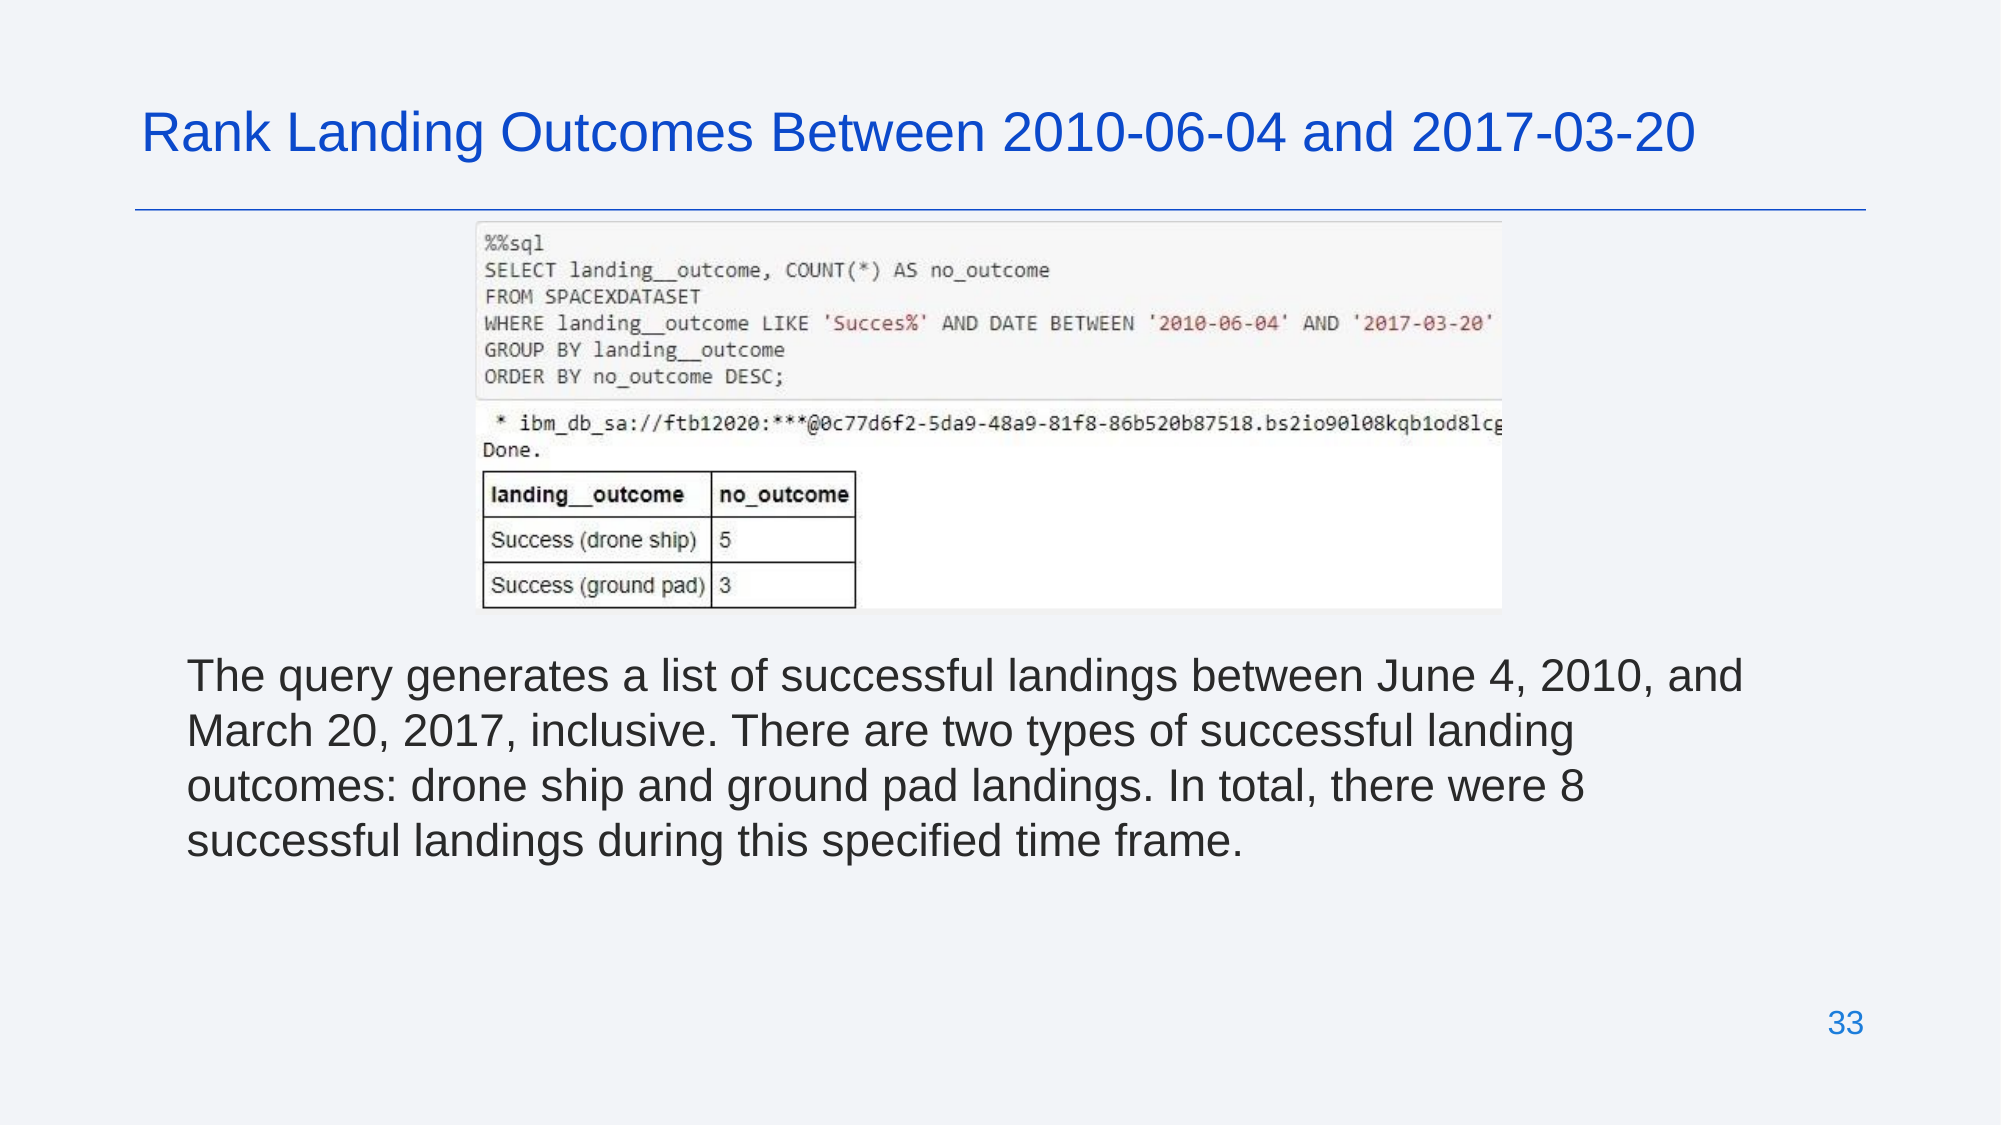

Rank Landing Outcomes Between 2010-06-04 and 2017-03-20

The query generates a list of successful landings between June 4, 2010, and March 20, 2017, inclusive. There are two types of successful landing outcomes: drone ship and ground pad landings. In total, there were 8 successful landings during this specified time frame.
33